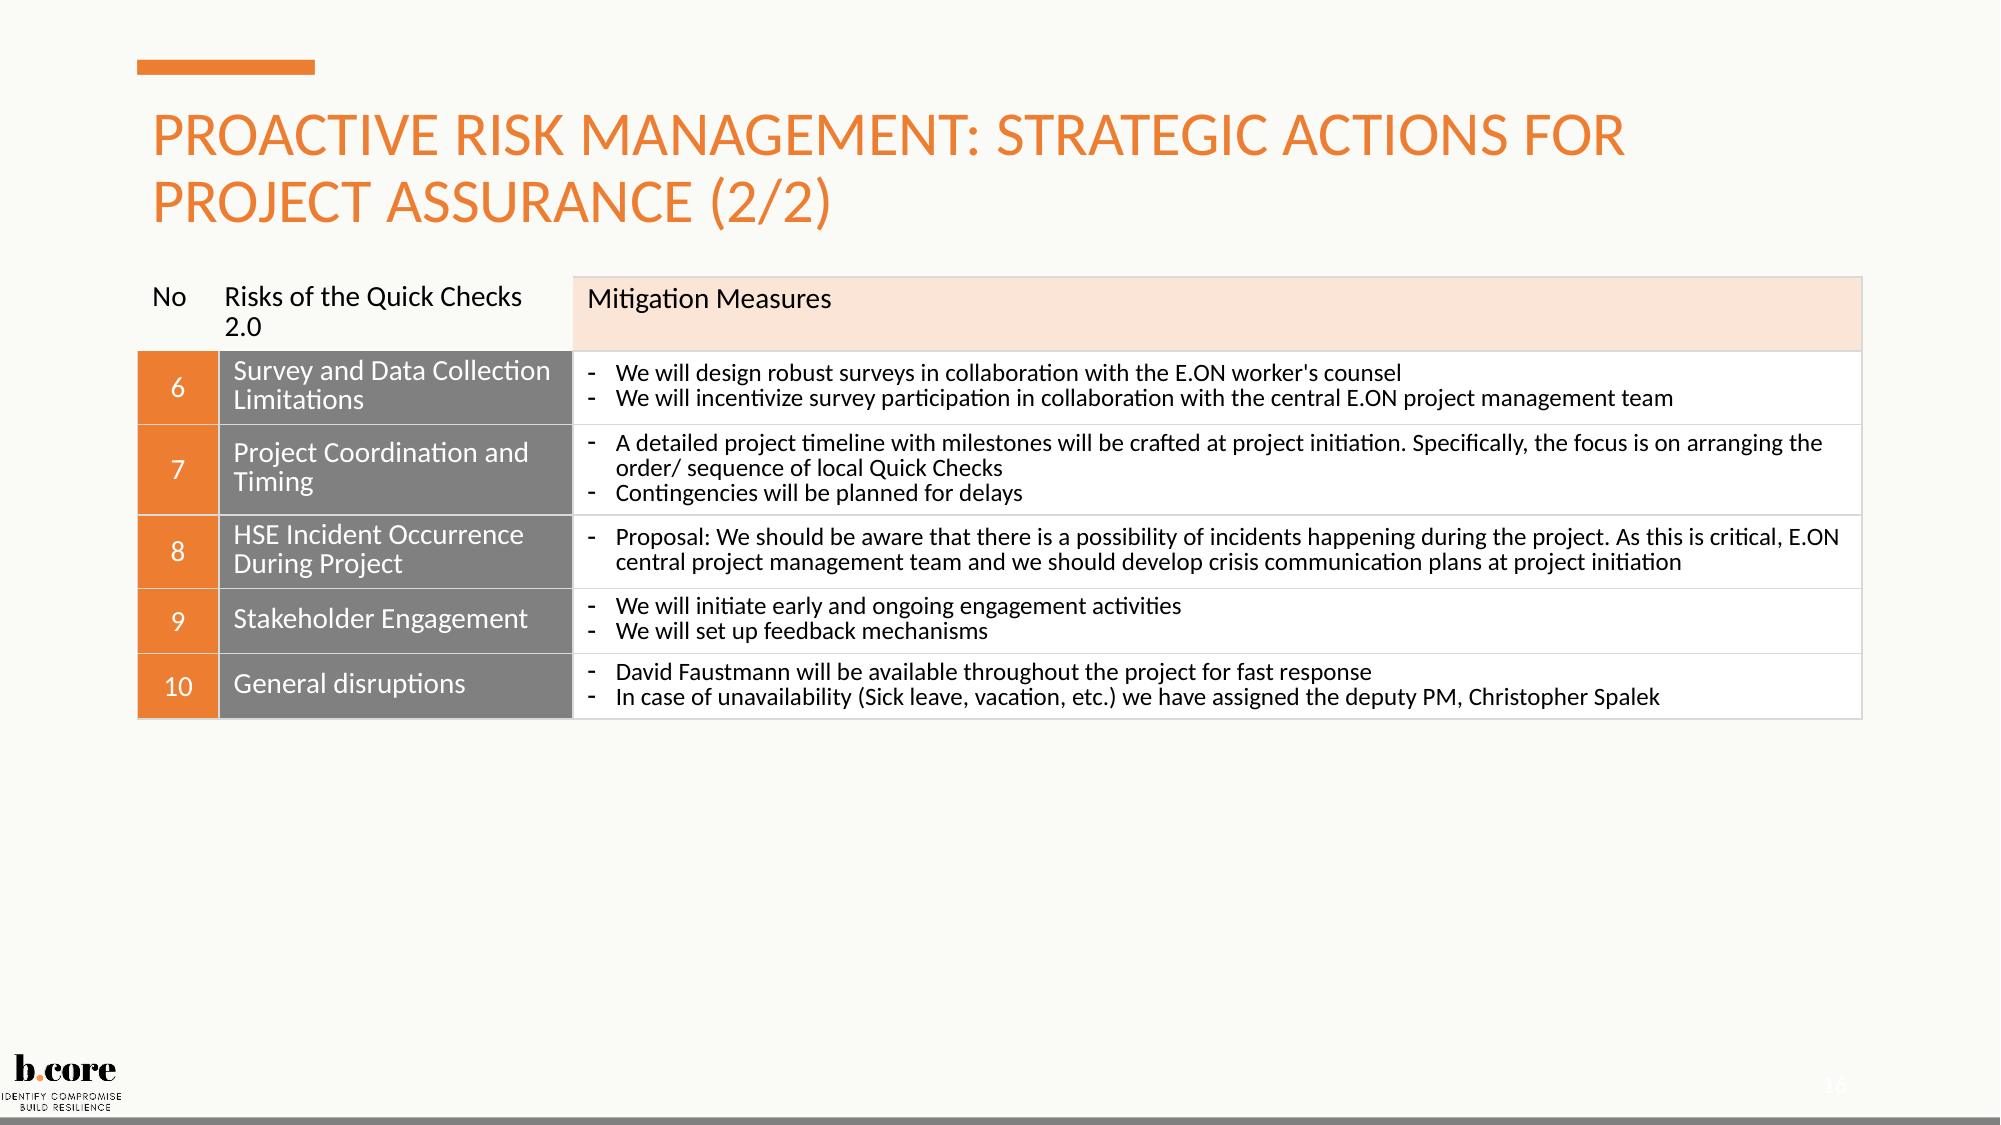

# Proactive Risk Management: Strategic Actions for Project Assurance (2/2)
| No | Risks of the Quick Checks 2.0 | Mitigation Measures |
| --- | --- | --- |
| 6 | Survey and Data Collection Limitations | We will design robust surveys in collaboration with the E.ON worker's counsel We will incentivize survey participation in collaboration with the central E.ON project management team |
| 7 | Project Coordination and Timing | A detailed project timeline with milestones will be crafted at project initiation. Specifically, the focus is on arranging the order/ sequence of local Quick Checks Contingencies will be planned for delays |
| 8 | HSE Incident Occurrence During Project | Proposal: We should be aware that there is a possibility of incidents happening during the project. As this is critical, E.ON central project management team and we should develop crisis communication plans at project initiation |
| 9 | Stakeholder Engagement | We will initiate early and ongoing engagement activities We will set up feedback mechanisms |
| 10 | General disruptions | David Faustmann will be available throughout the project for fast response In case of unavailability (Sick leave, vacation, etc.) we have assigned the deputy PM, Christopher Spalek |
16